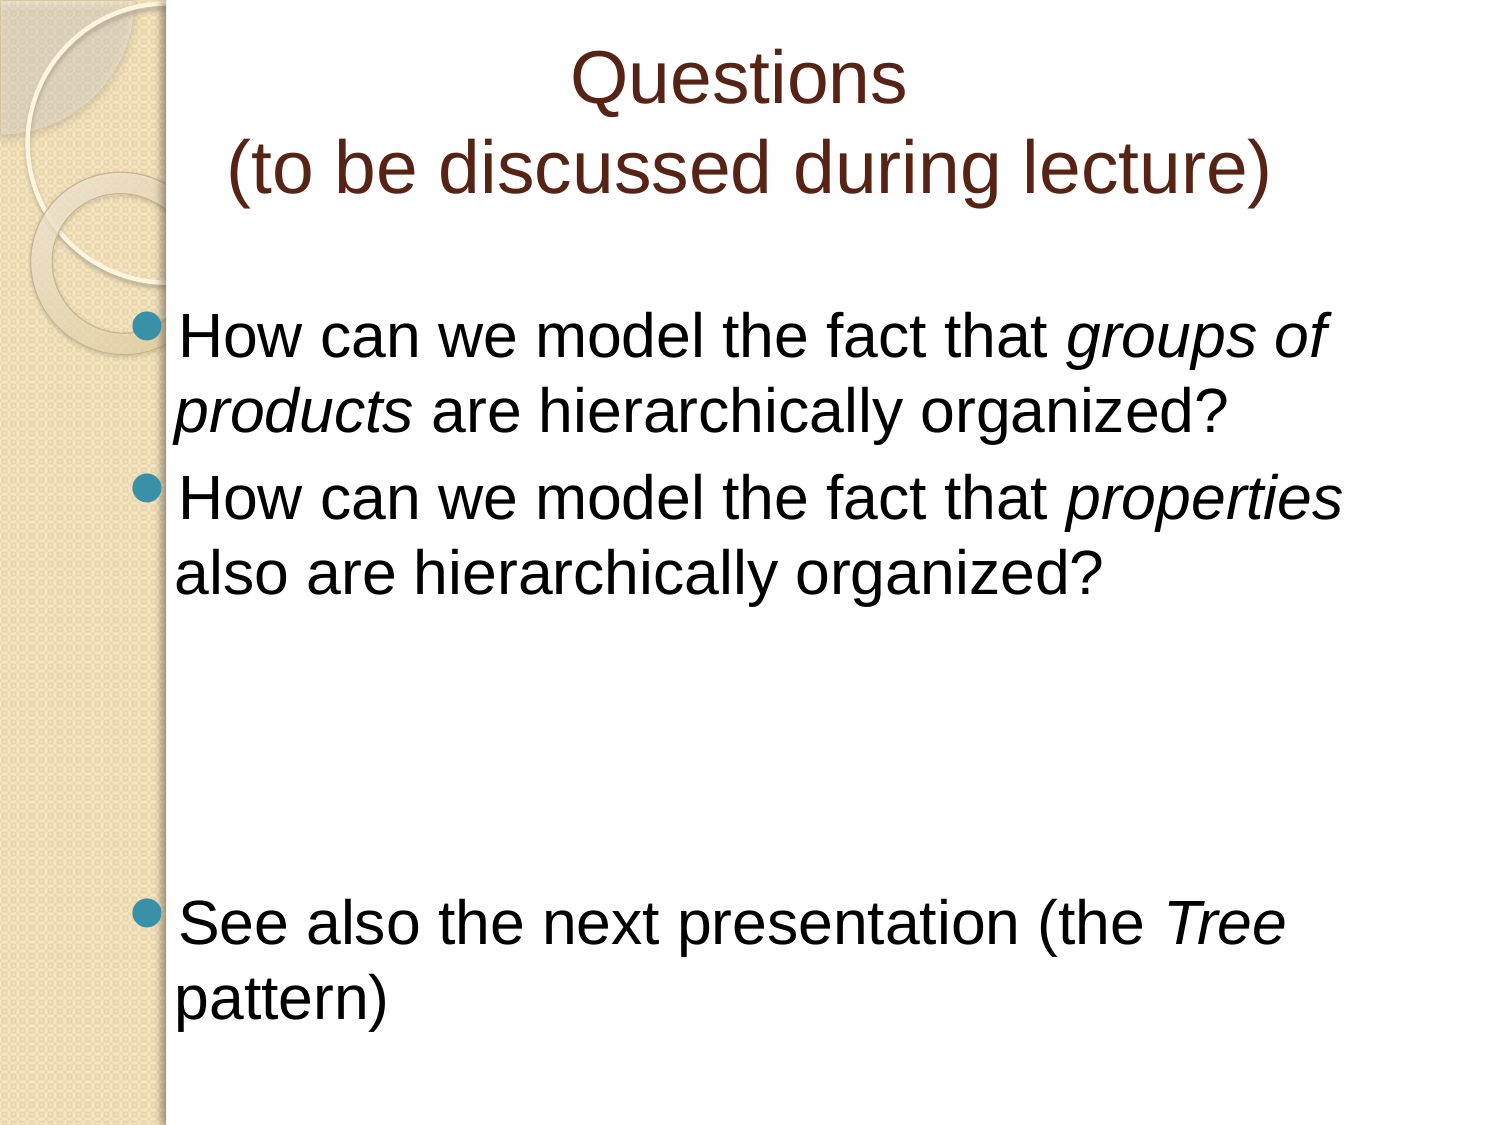

# Questions (to be discussed during lecture)
How can we model the fact that groups of products are hierarchically organized?
How can we model the fact that properties also are hierarchically organized?

See also the next presentation (the Tree pattern)